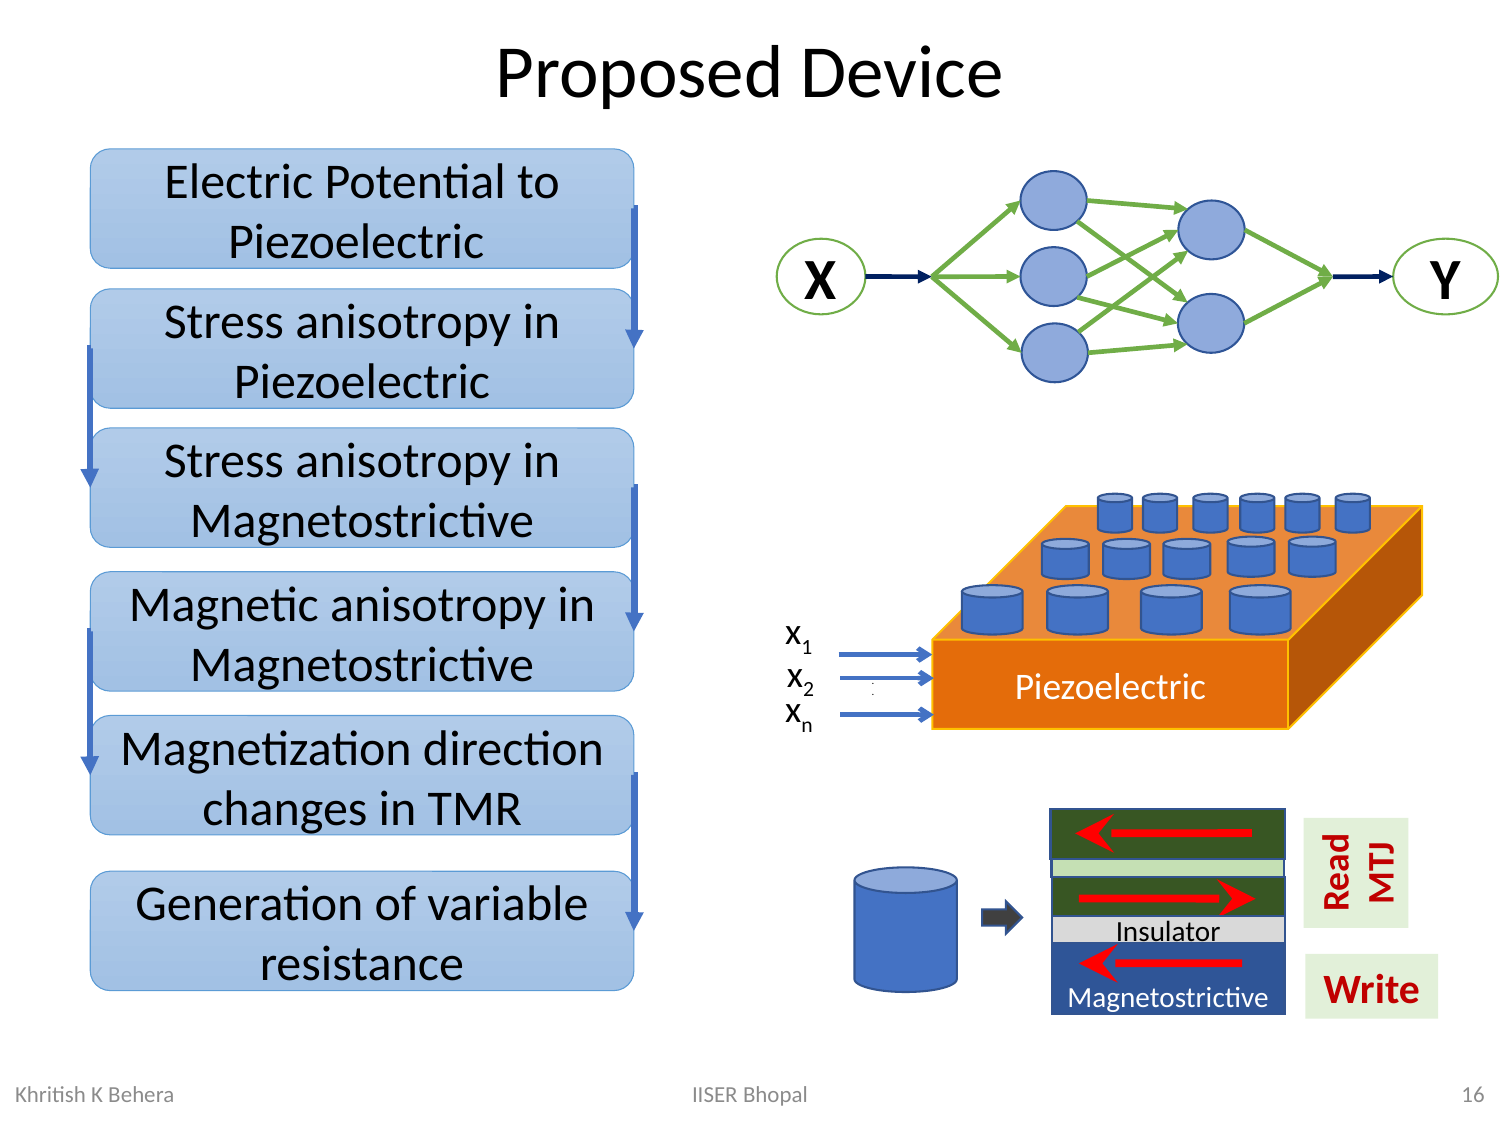

# Proposed Device
Electric Potential to Piezoelectric

X
Y

Stress anisotropy in Piezoelectric
Stress anisotropy in Magnetostrictive

Piezoelectric

x1
x2
.
.
xn
Magnetic anisotropy in Magnetostrictive
Magnetization direction changes in TMR

ReadMTJ

Insulator

Magnetostrictive
Write
Generation of variable resistance
16
IISER Bhopal
Khritish K Behera